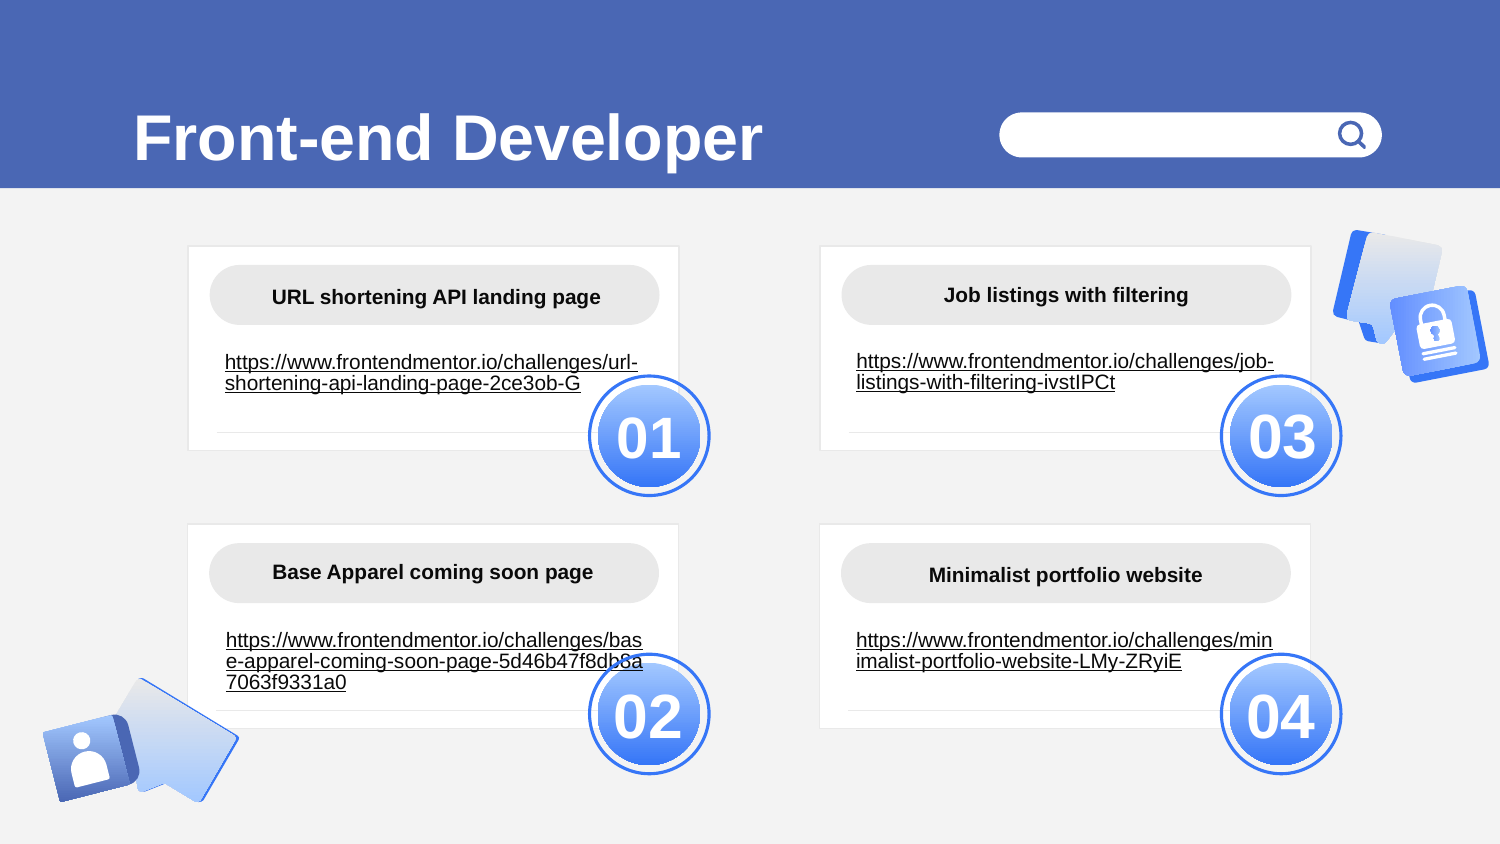

Front-end Developer

Job listings with filtering
# URL shortening API landing page

https://www.frontendmentor.io/challenges/job-listings-with-filtering-ivstIPCt
https://www.frontendmentor.io/challenges/url-shortening-api-landing-page-2ce3ob-G

03
01

Base Apparel coming soon page

Minimalist portfolio website
https://www.frontendmentor.io/challenges/base-apparel-coming-soon-page-5d46b47f8db8a7063f9331a0
https://www.frontendmentor.io/challenges/minimalist-portfolio-website-LMy-ZRyiE

02
04